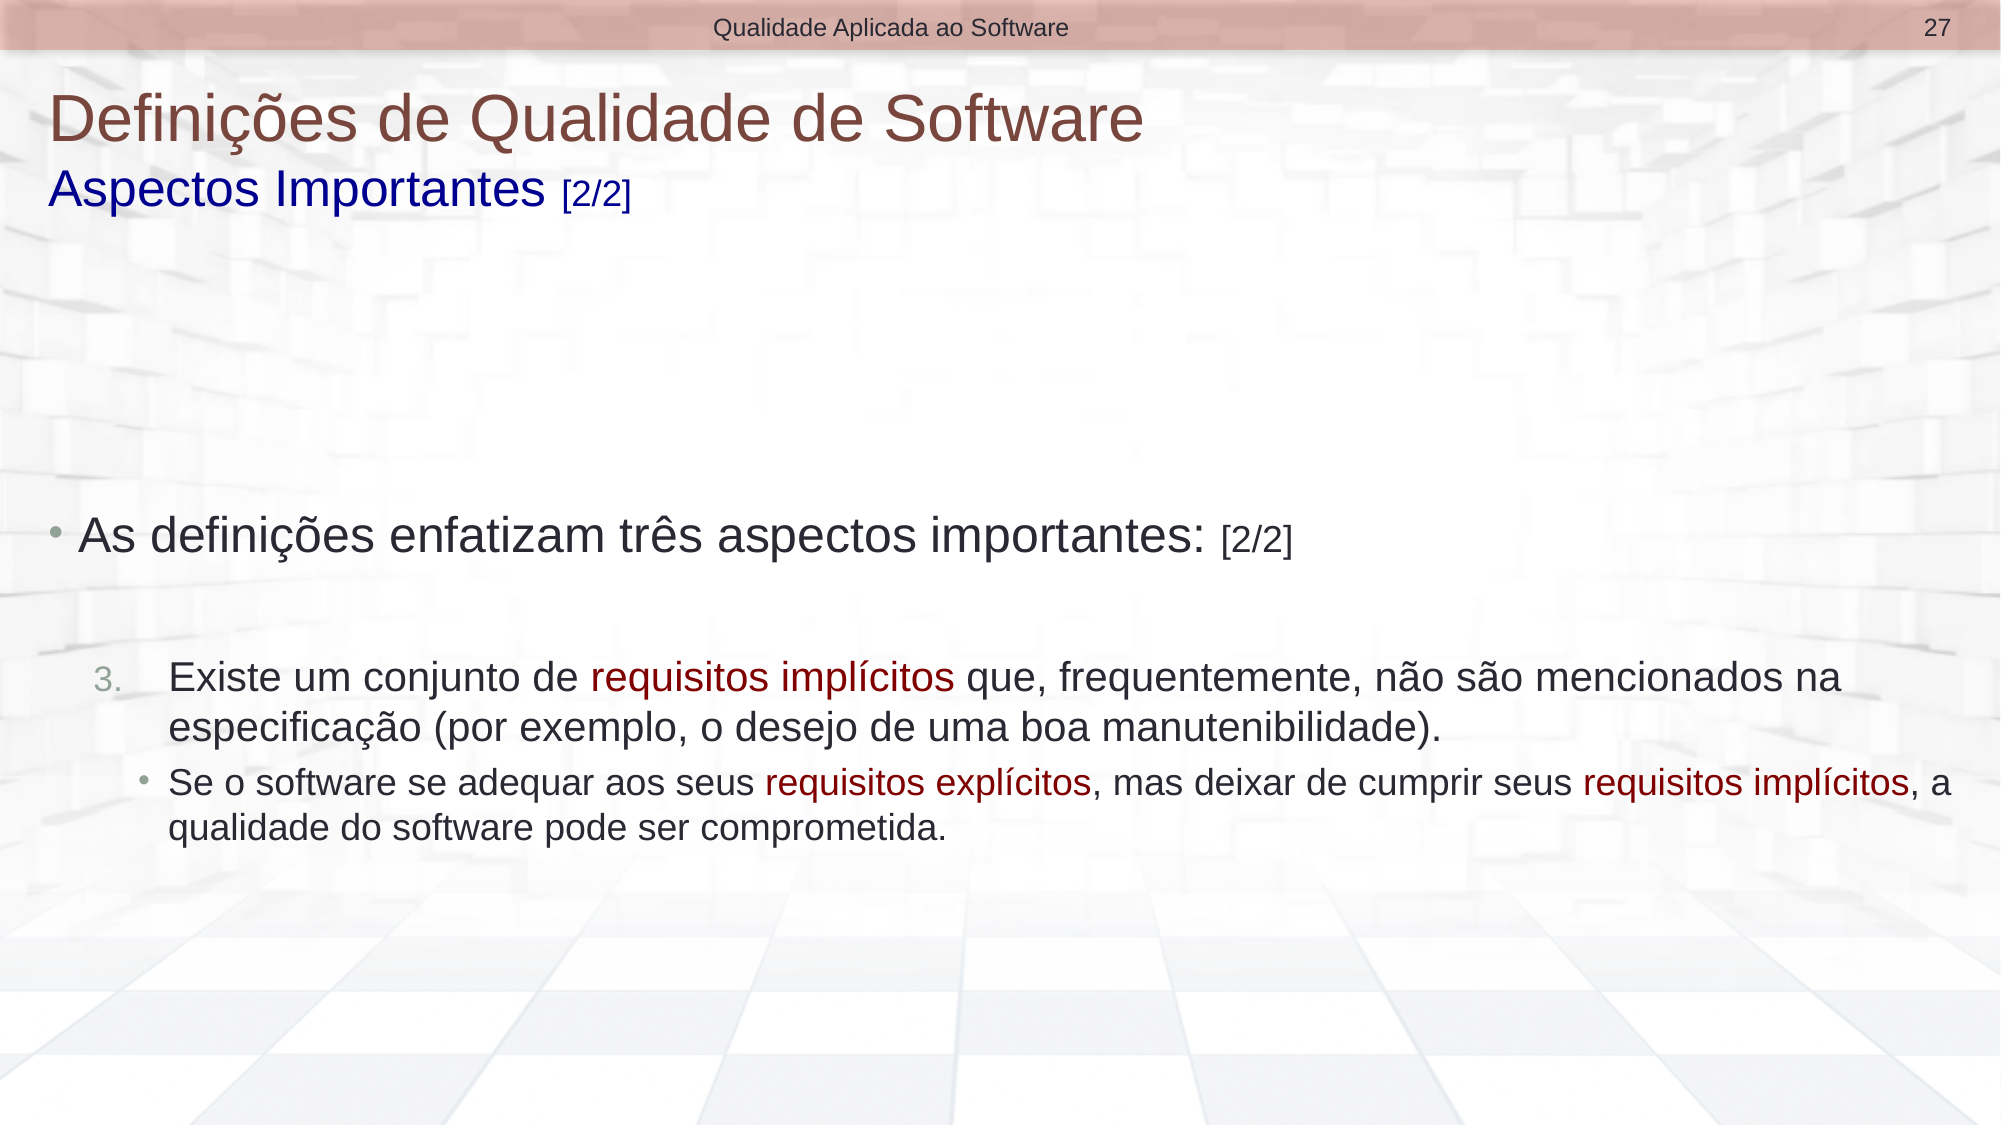

27
Qualidade Aplicada ao Software
# Definições de Qualidade de Software Aspectos Importantes [2/2]
As definições enfatizam três aspectos importantes: [2/2]

Existe um conjunto de requisitos implícitos que, frequentemente, não são mencionados na especificação (por exemplo, o desejo de uma boa manutenibilidade).
Se o software se adequar aos seus requisitos explícitos, mas deixar de cumprir seus requisitos implícitos, a qualidade do software pode ser comprometida.